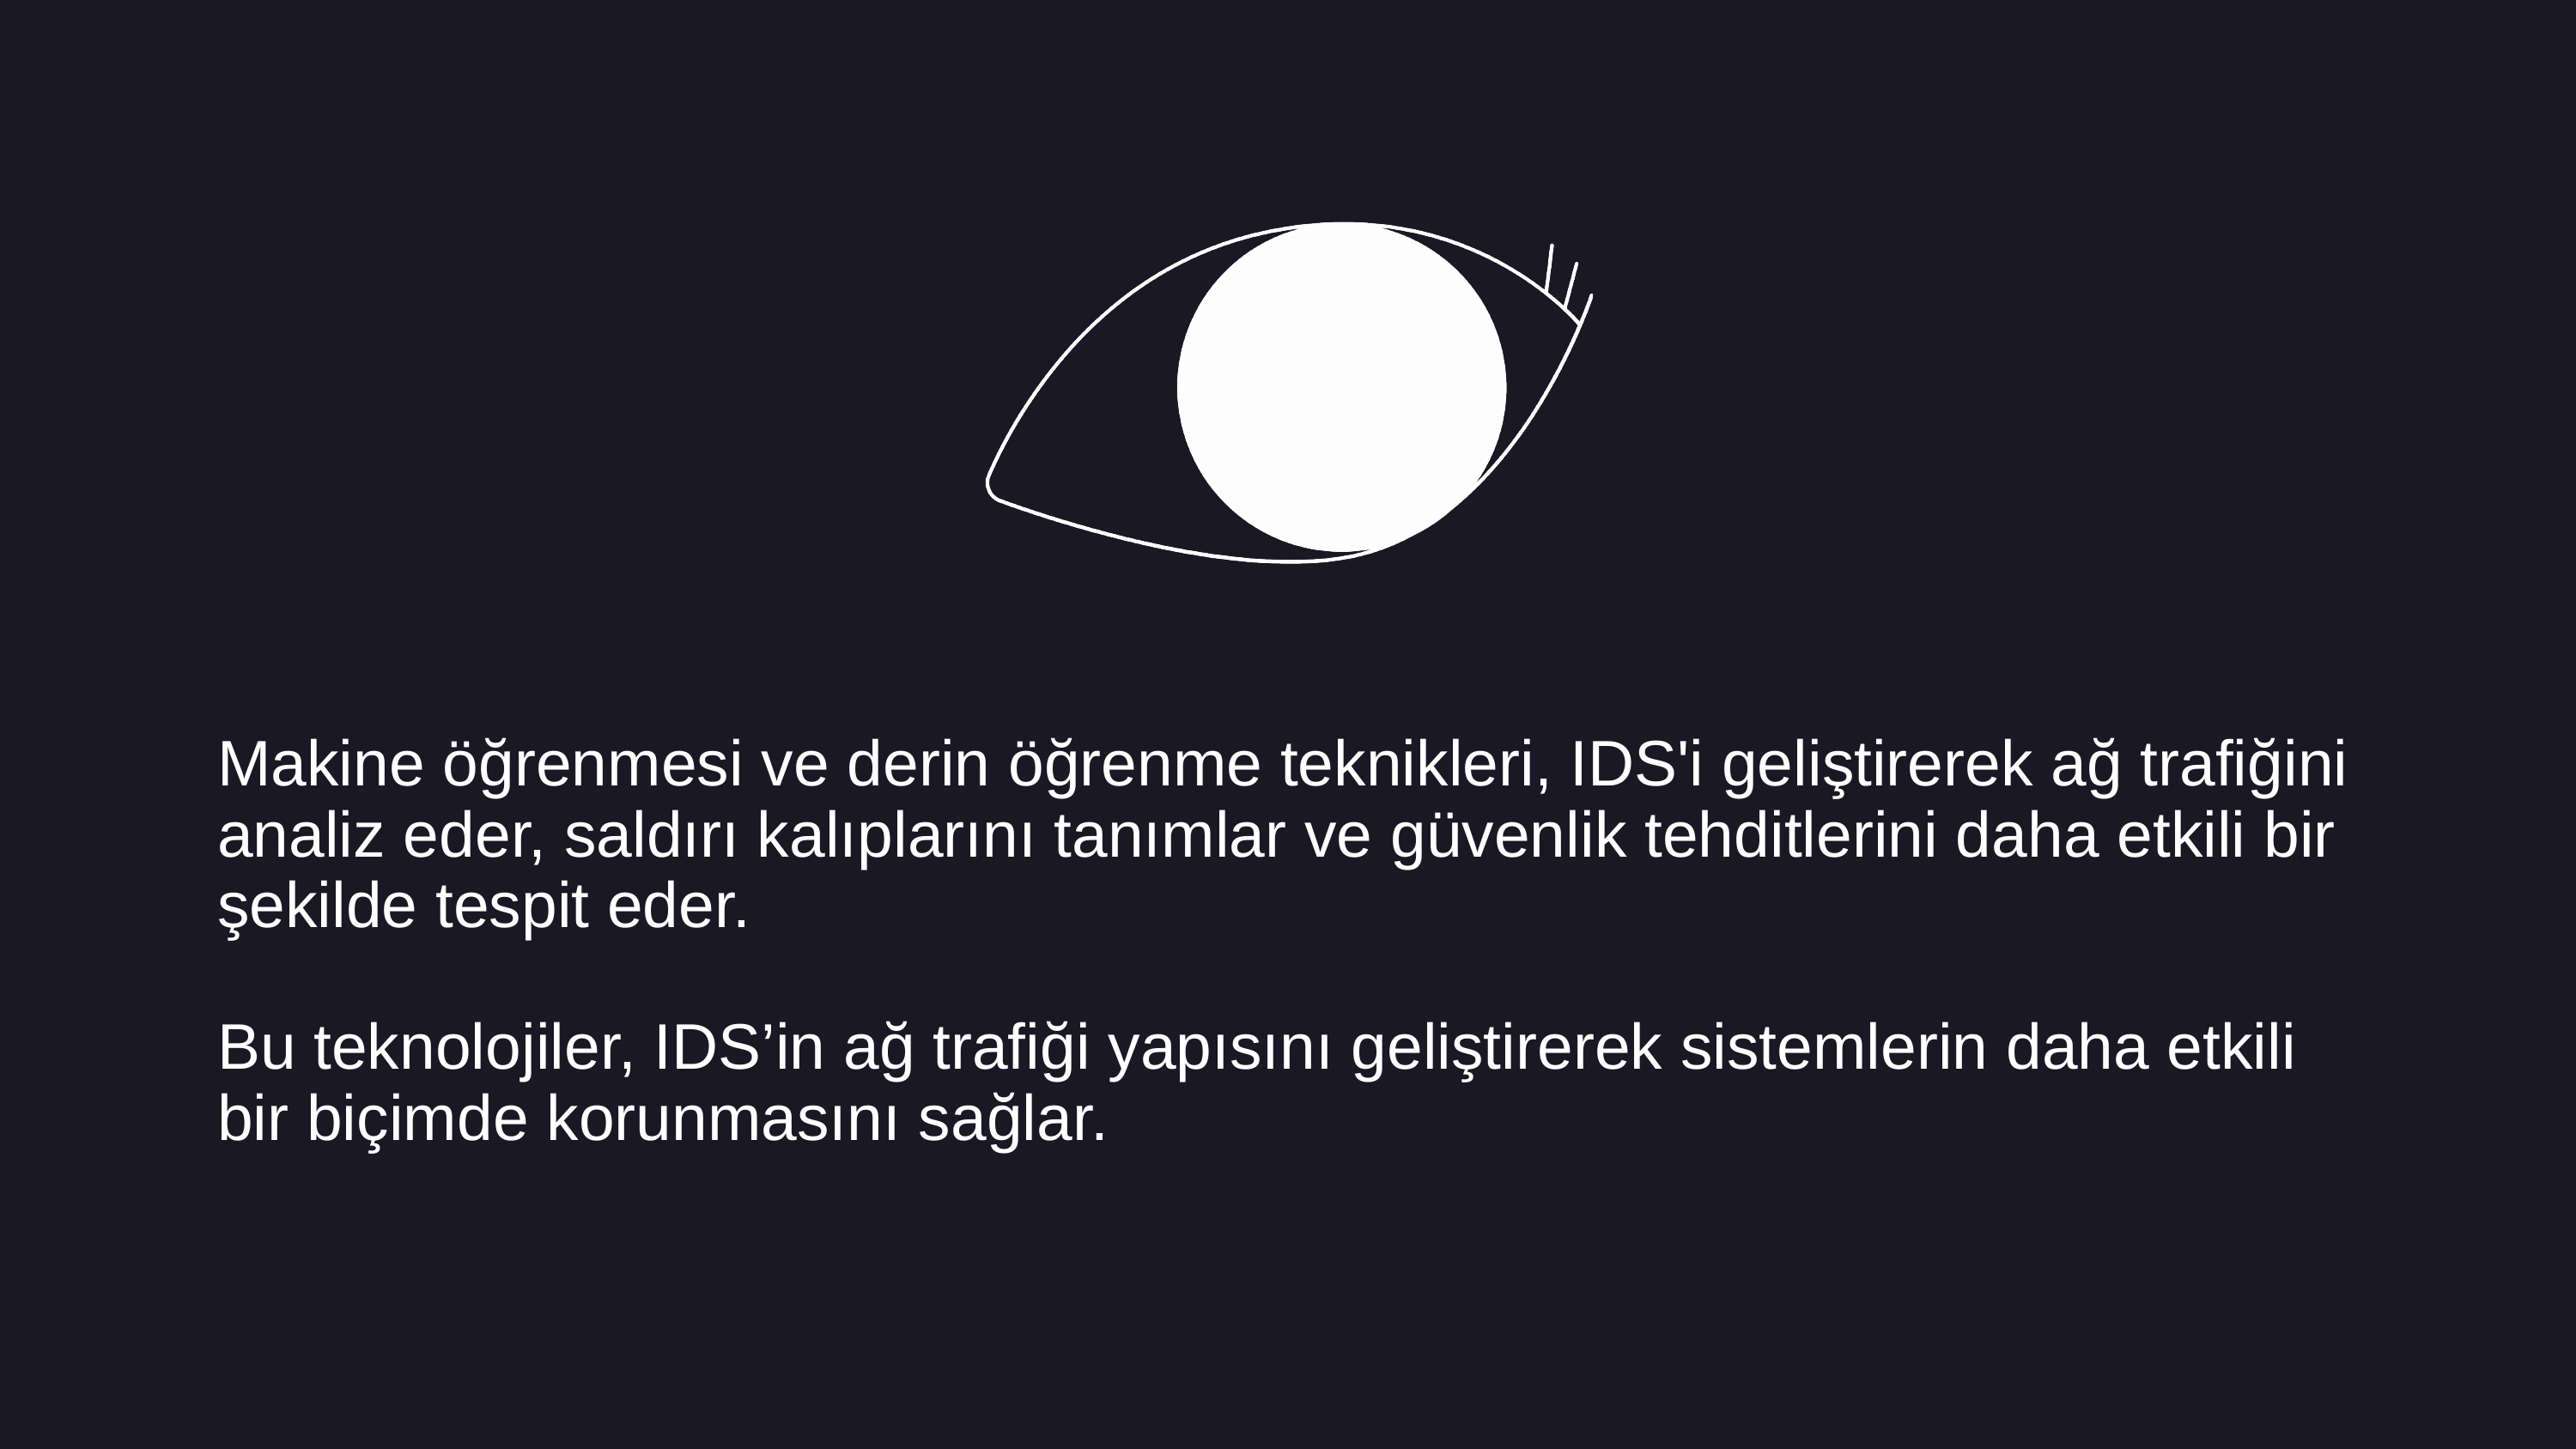

Makine öğrenmesi ve derin öğrenme teknikleri, IDS'i geliştirerek ağ trafiğini analiz eder, saldırı kalıplarını tanımlar ve güvenlik tehditlerini daha etkili bir şekilde tespit eder.

Bu teknolojiler, IDS’in ağ trafiği yapısını geliştirerek sistemlerin daha etkili bir biçimde korunmasını sağlar.